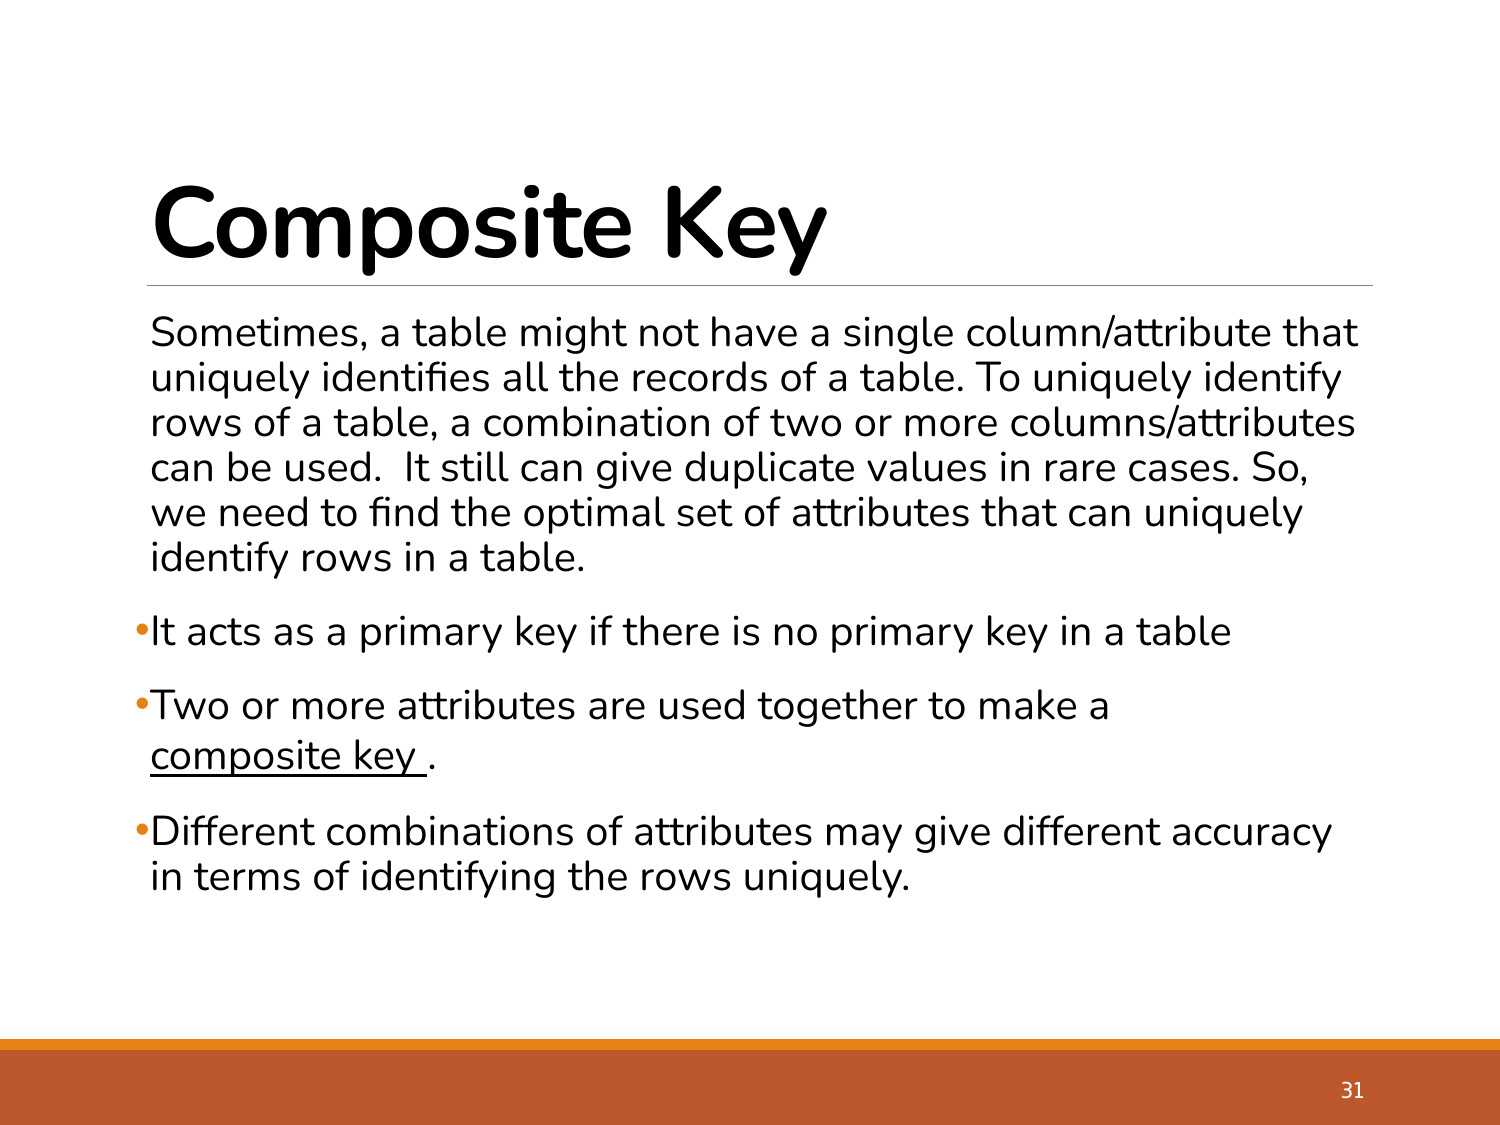

# Composite Key
Sometimes, a table might not have a single column/attribute that uniquely identifies all the records of a table. To uniquely identify rows of a table, a combination of two or more columns/attributes can be used.  It still can give duplicate values in rare cases. So, we need to find the optimal set of attributes that can uniquely identify rows in a table.
It acts as a primary key if there is no primary key in a table
Two or more attributes are used together to make a composite key .
Different combinations of attributes may give different accuracy in terms of identifying the rows uniquely.

31